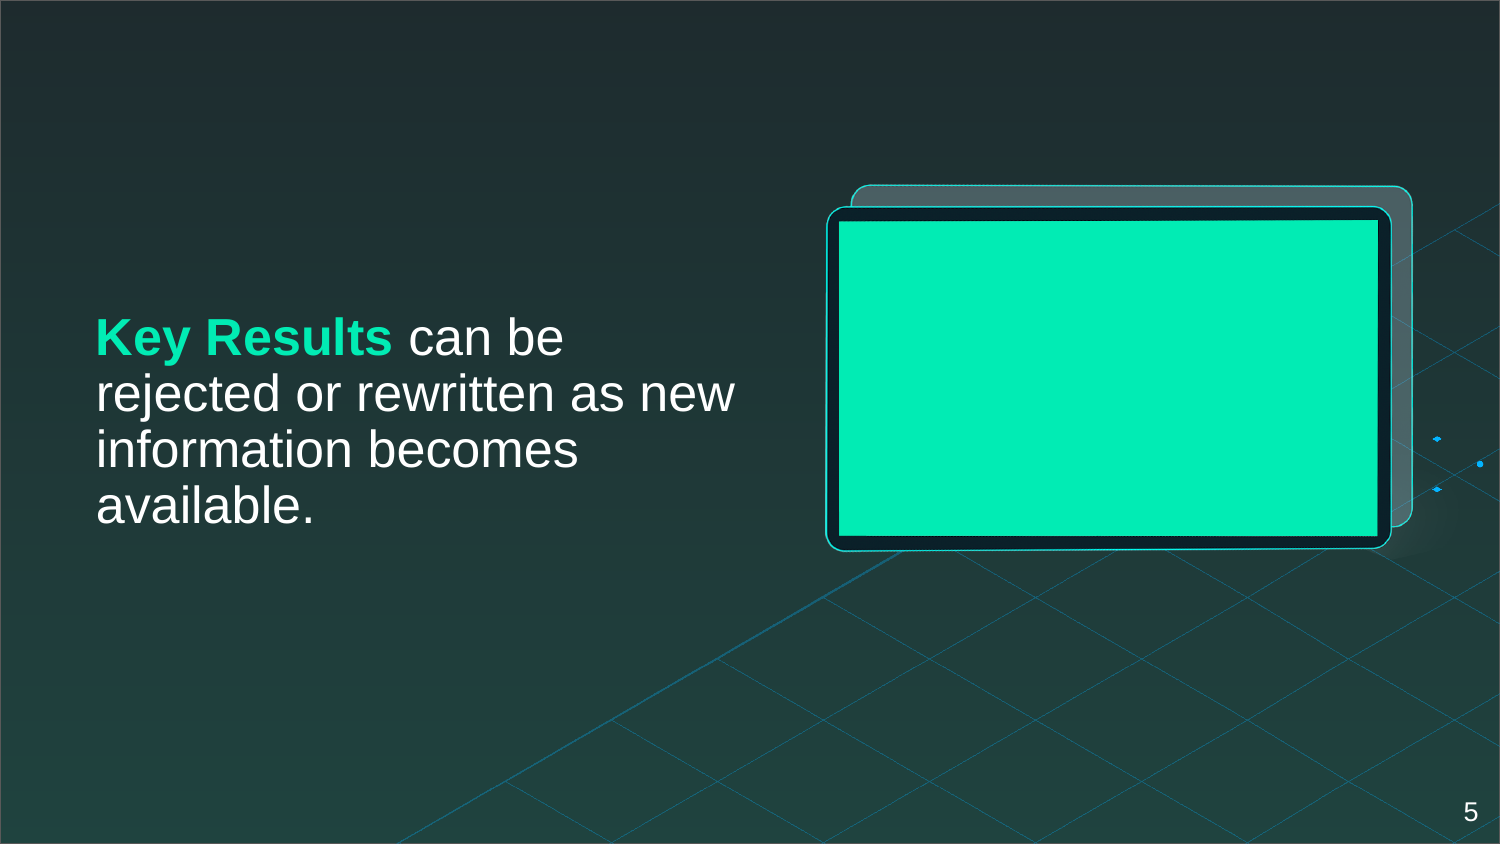

# Key Results can be rejected or rewritten as new information becomes available.
5